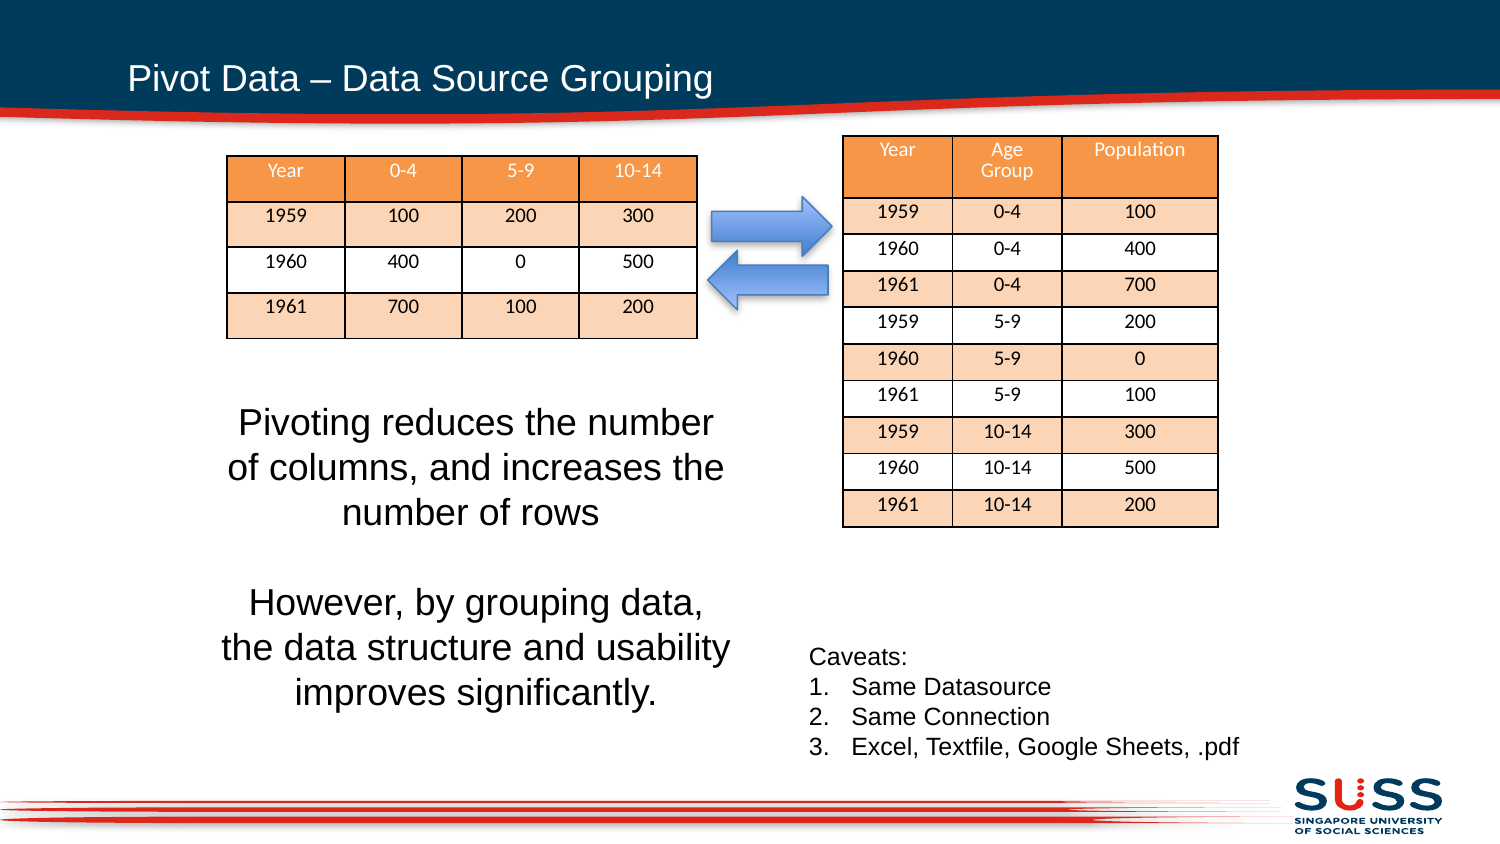

# Pivot Data – Data Source Grouping
| Year | Age Group | Population |
| --- | --- | --- |
| 1959 | 0-4 | 100 |
| 1960 | 0-4 | 400 |
| 1961 | 0-4 | 700 |
| 1959 | 5-9 | 200 |
| 1960 | 5-9 | 0 |
| 1961 | 5-9 | 100 |
| 1959 | 10-14 | 300 |
| 1960 | 10-14 | 500 |
| 1961 | 10-14 | 200 |
| Year | 0-4 | 5-9 | 10-14 |
| --- | --- | --- | --- |
| 1959 | 100 | 200 | 300 |
| 1960 | 400 | 0 | 500 |
| 1961 | 700 | 100 | 200 |

Pivoting reduces the number of columns, and increases the number of rows

However, by grouping data, the data structure and usability improves significantly.
Caveats:
Same Datasource
Same Connection
Excel, Textfile, Google Sheets, .pdf